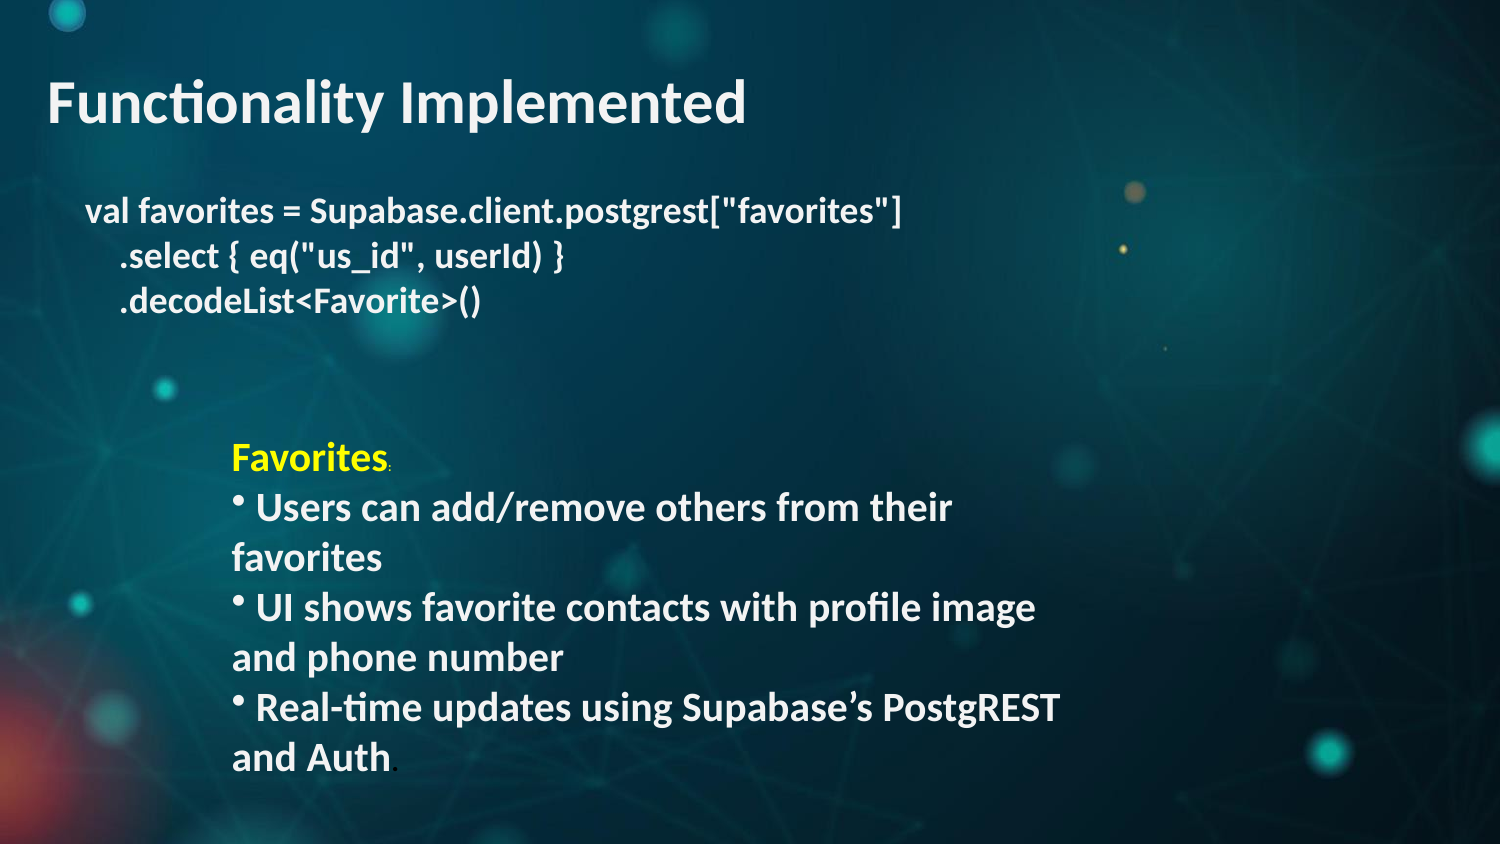

# Functionality Implemented
val favorites = Supabase.client.postgrest["favorites"]
    .select { eq("us_id", userId) }
    .decodeList<Favorite>()
Favorites:
 Users can add/remove others from their favorites
 UI shows favorite contacts with profile image and phone number
 Real-time updates using Supabase’s PostgREST and Auth.